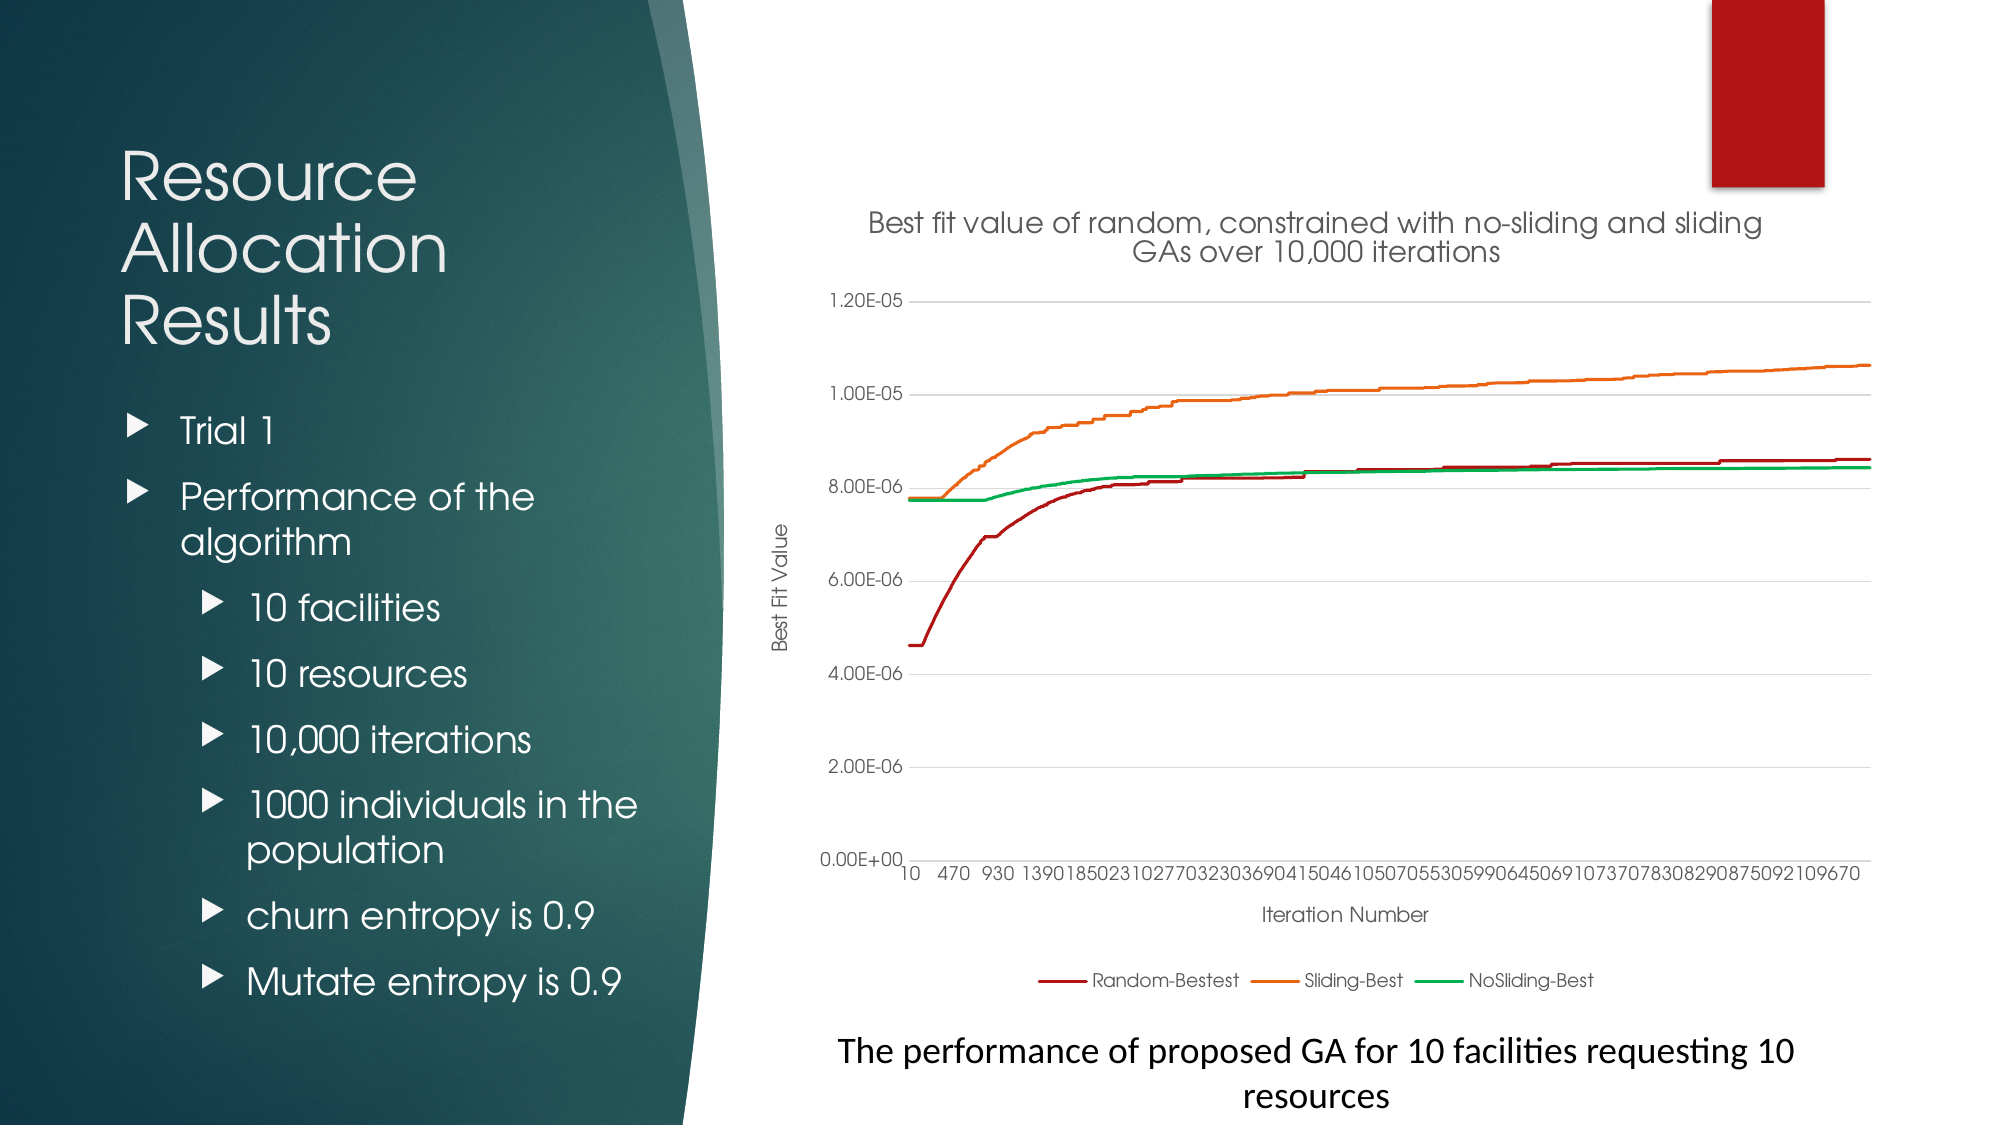

# Resource Allocation Results

### Chart: Best fit value of random, constrained with no-sliding and sliding GAs over 10,000 iterations

| Category | Random-Bestest | Sliding-Best | NoSliding-Best |
|---|---|---|---|
Trial 1
Performance of the algorithm
10 facilities
10 resources
10,000 iterations
1000 individuals in the population
churn entropy is 0.9
Mutate entropy is 0.9
The performance of proposed GA for 10 facilities requesting 10 resources